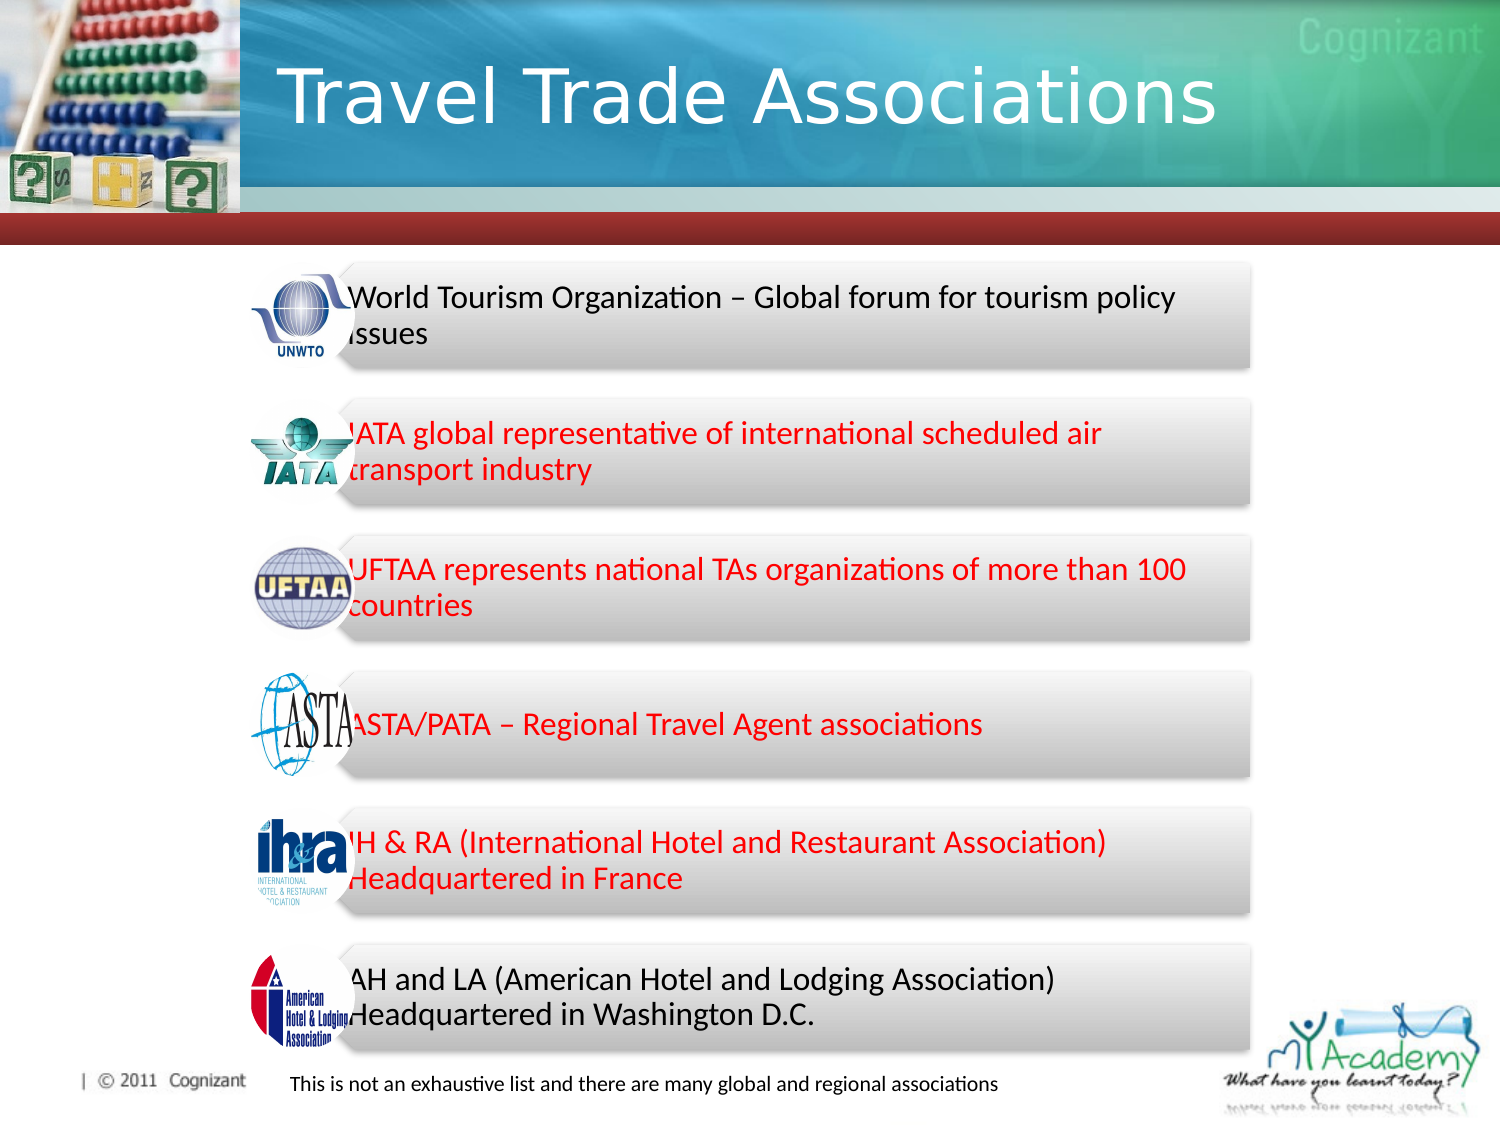

# Travel Trade Associations
World Tourism Organization – Global forum for tourism policy issues
IATA global representative of international scheduled air transport industry
UFTAA represents national TAs organizations of more than 100 countries
ASTA/PATA – Regional Travel Agent associations
IH & RA (International Hotel and Restaurant Association) Headquartered in France
AH and LA (American Hotel and Lodging Association) Headquartered in Washington D.C.
This is not an exhaustive list and there are many global and regional associations